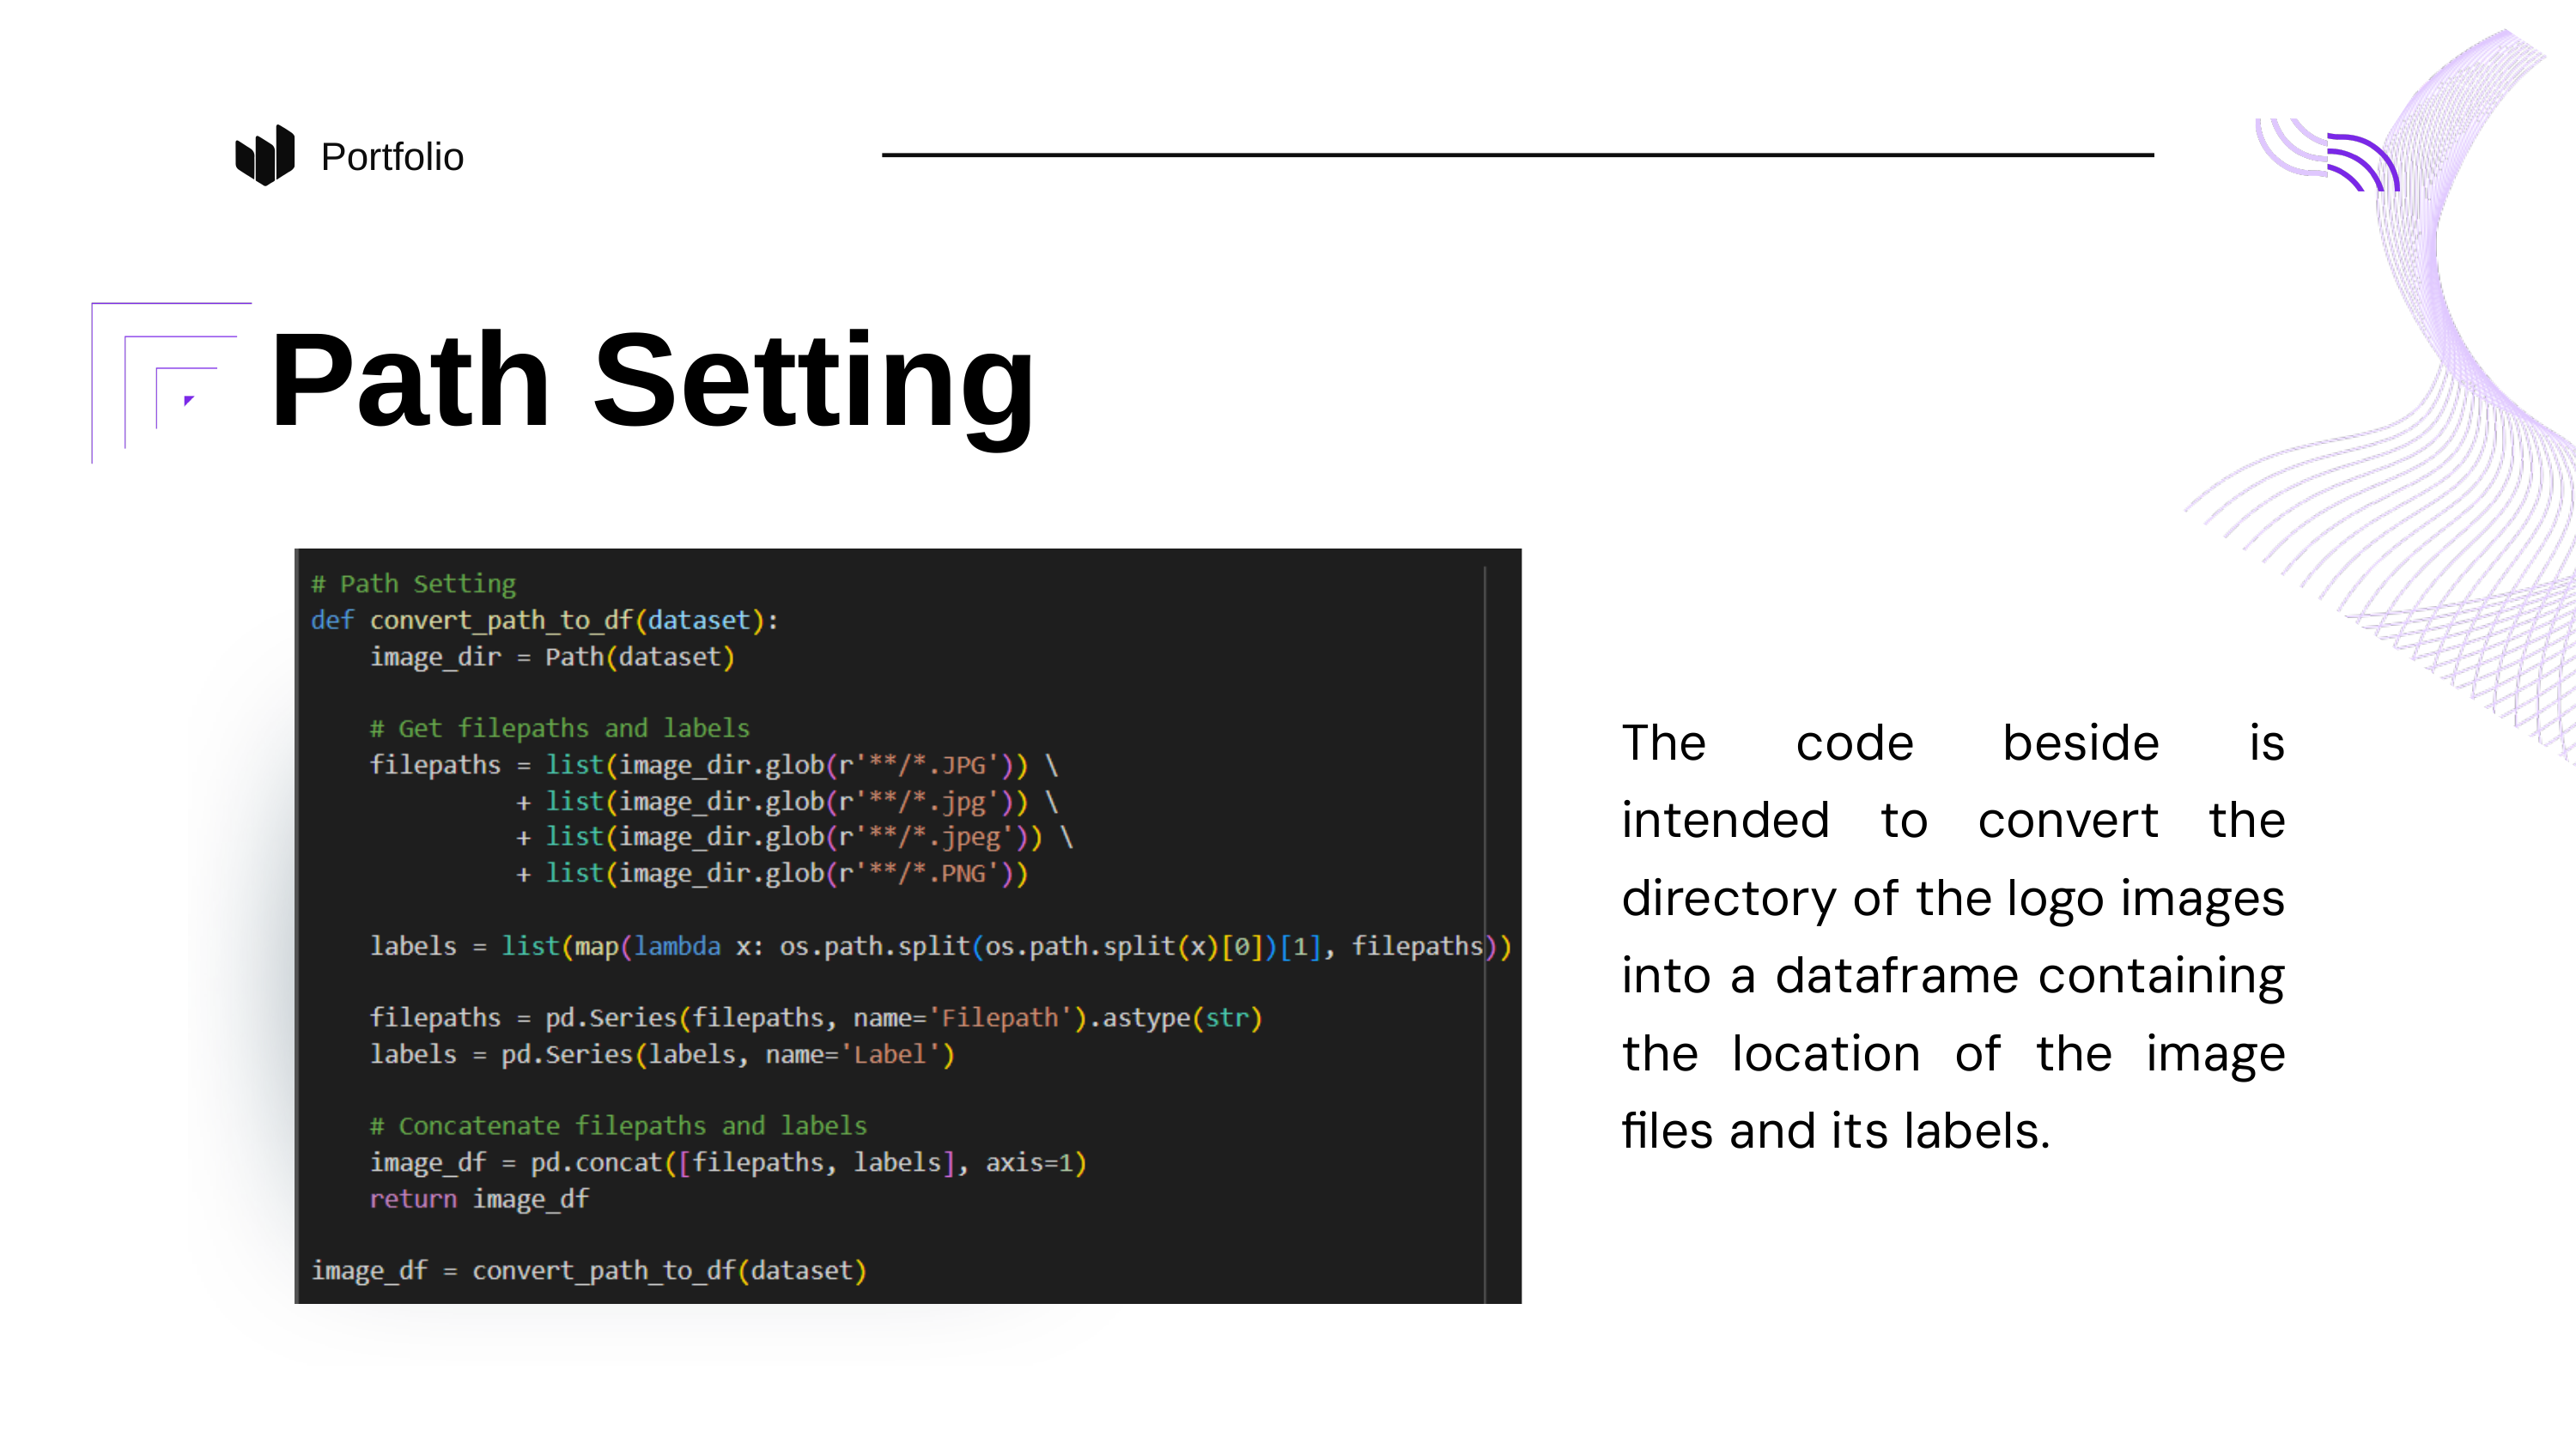

Portfolio

Path Setting

The code beside is intended to convert the directory of the logo images into a dataframe containing the location of the image files and its labels.